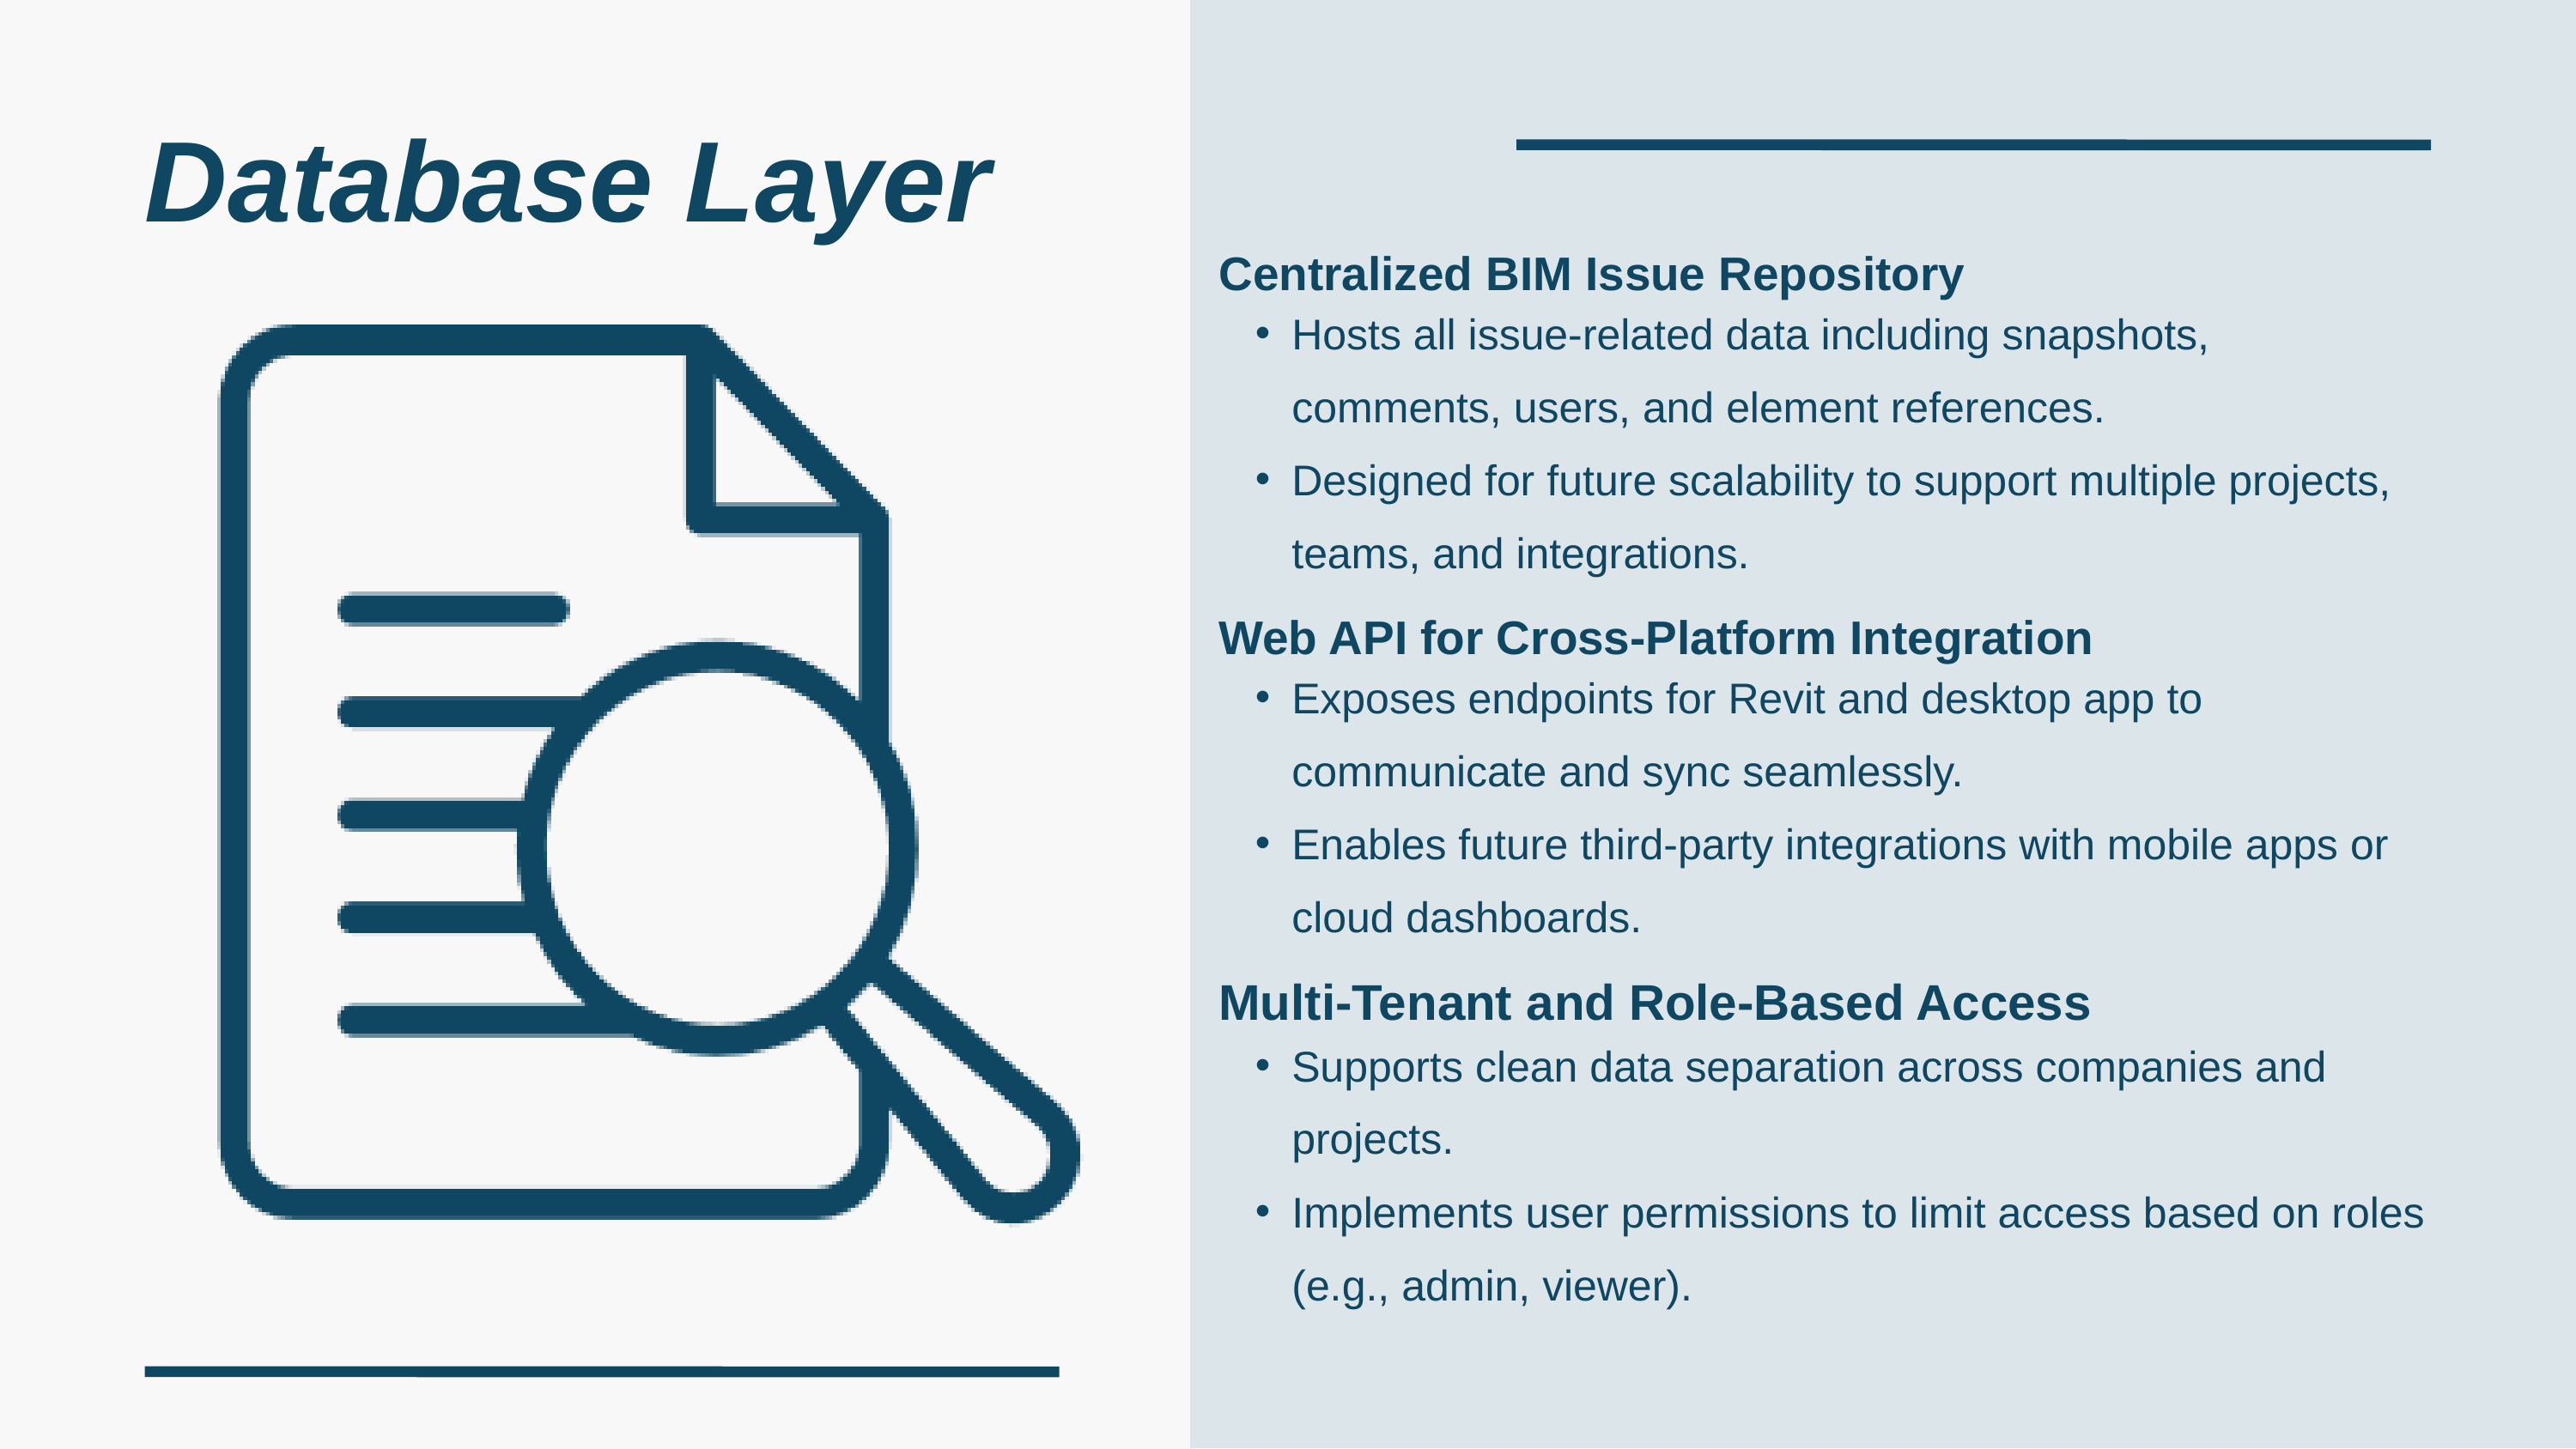

Database Layer

Centralized BIM Issue Repository
Hosts all issue-related data including snapshots, comments, users, and element references.
Designed for future scalability to support multiple projects, teams, and integrations.

Web API for Cross-Platform Integration
Exposes endpoints for Revit and desktop app to communicate and sync seamlessly.
Enables future third-party integrations with mobile apps or cloud dashboards.
Multi-Tenant and Role-Based Access
Supports clean data separation across companies and projects.
Implements user permissions to limit access based on roles (e.g., admin, viewer).